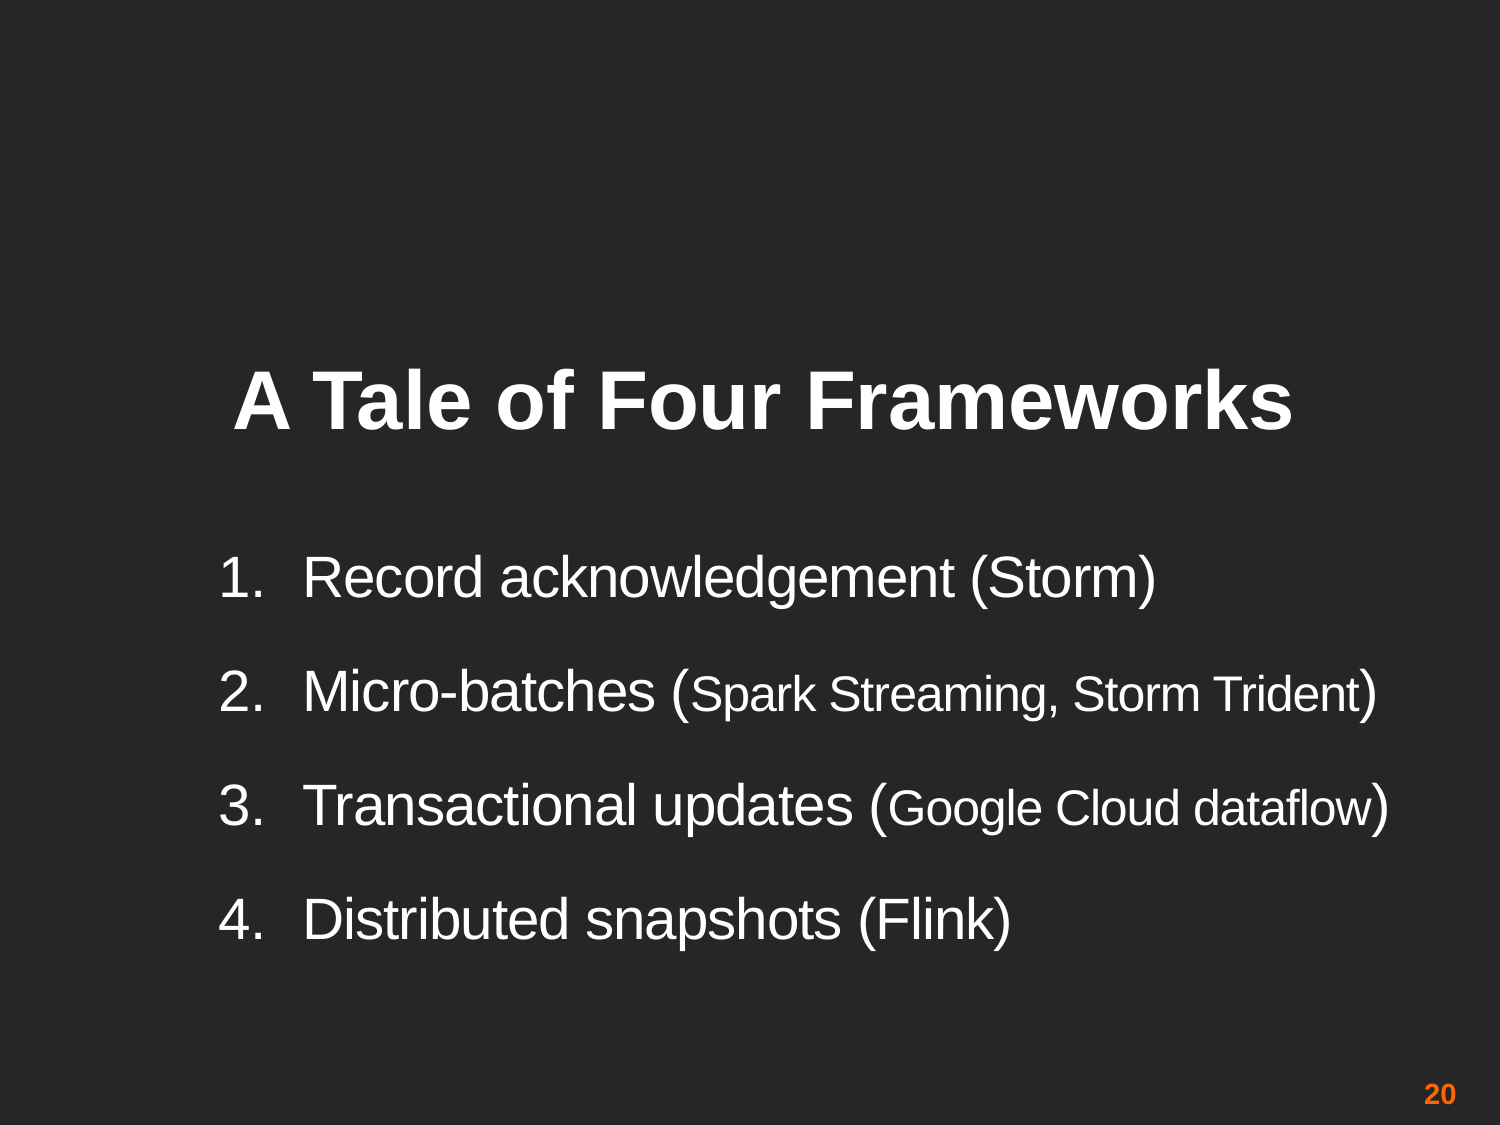

# A Tale of Four Frameworks
Record acknowledgement (Storm)
Micro-batches (Spark Streaming, Storm Trident)
Transactional updates (Google Cloud dataflow)
Distributed snapshots (Flink)
20